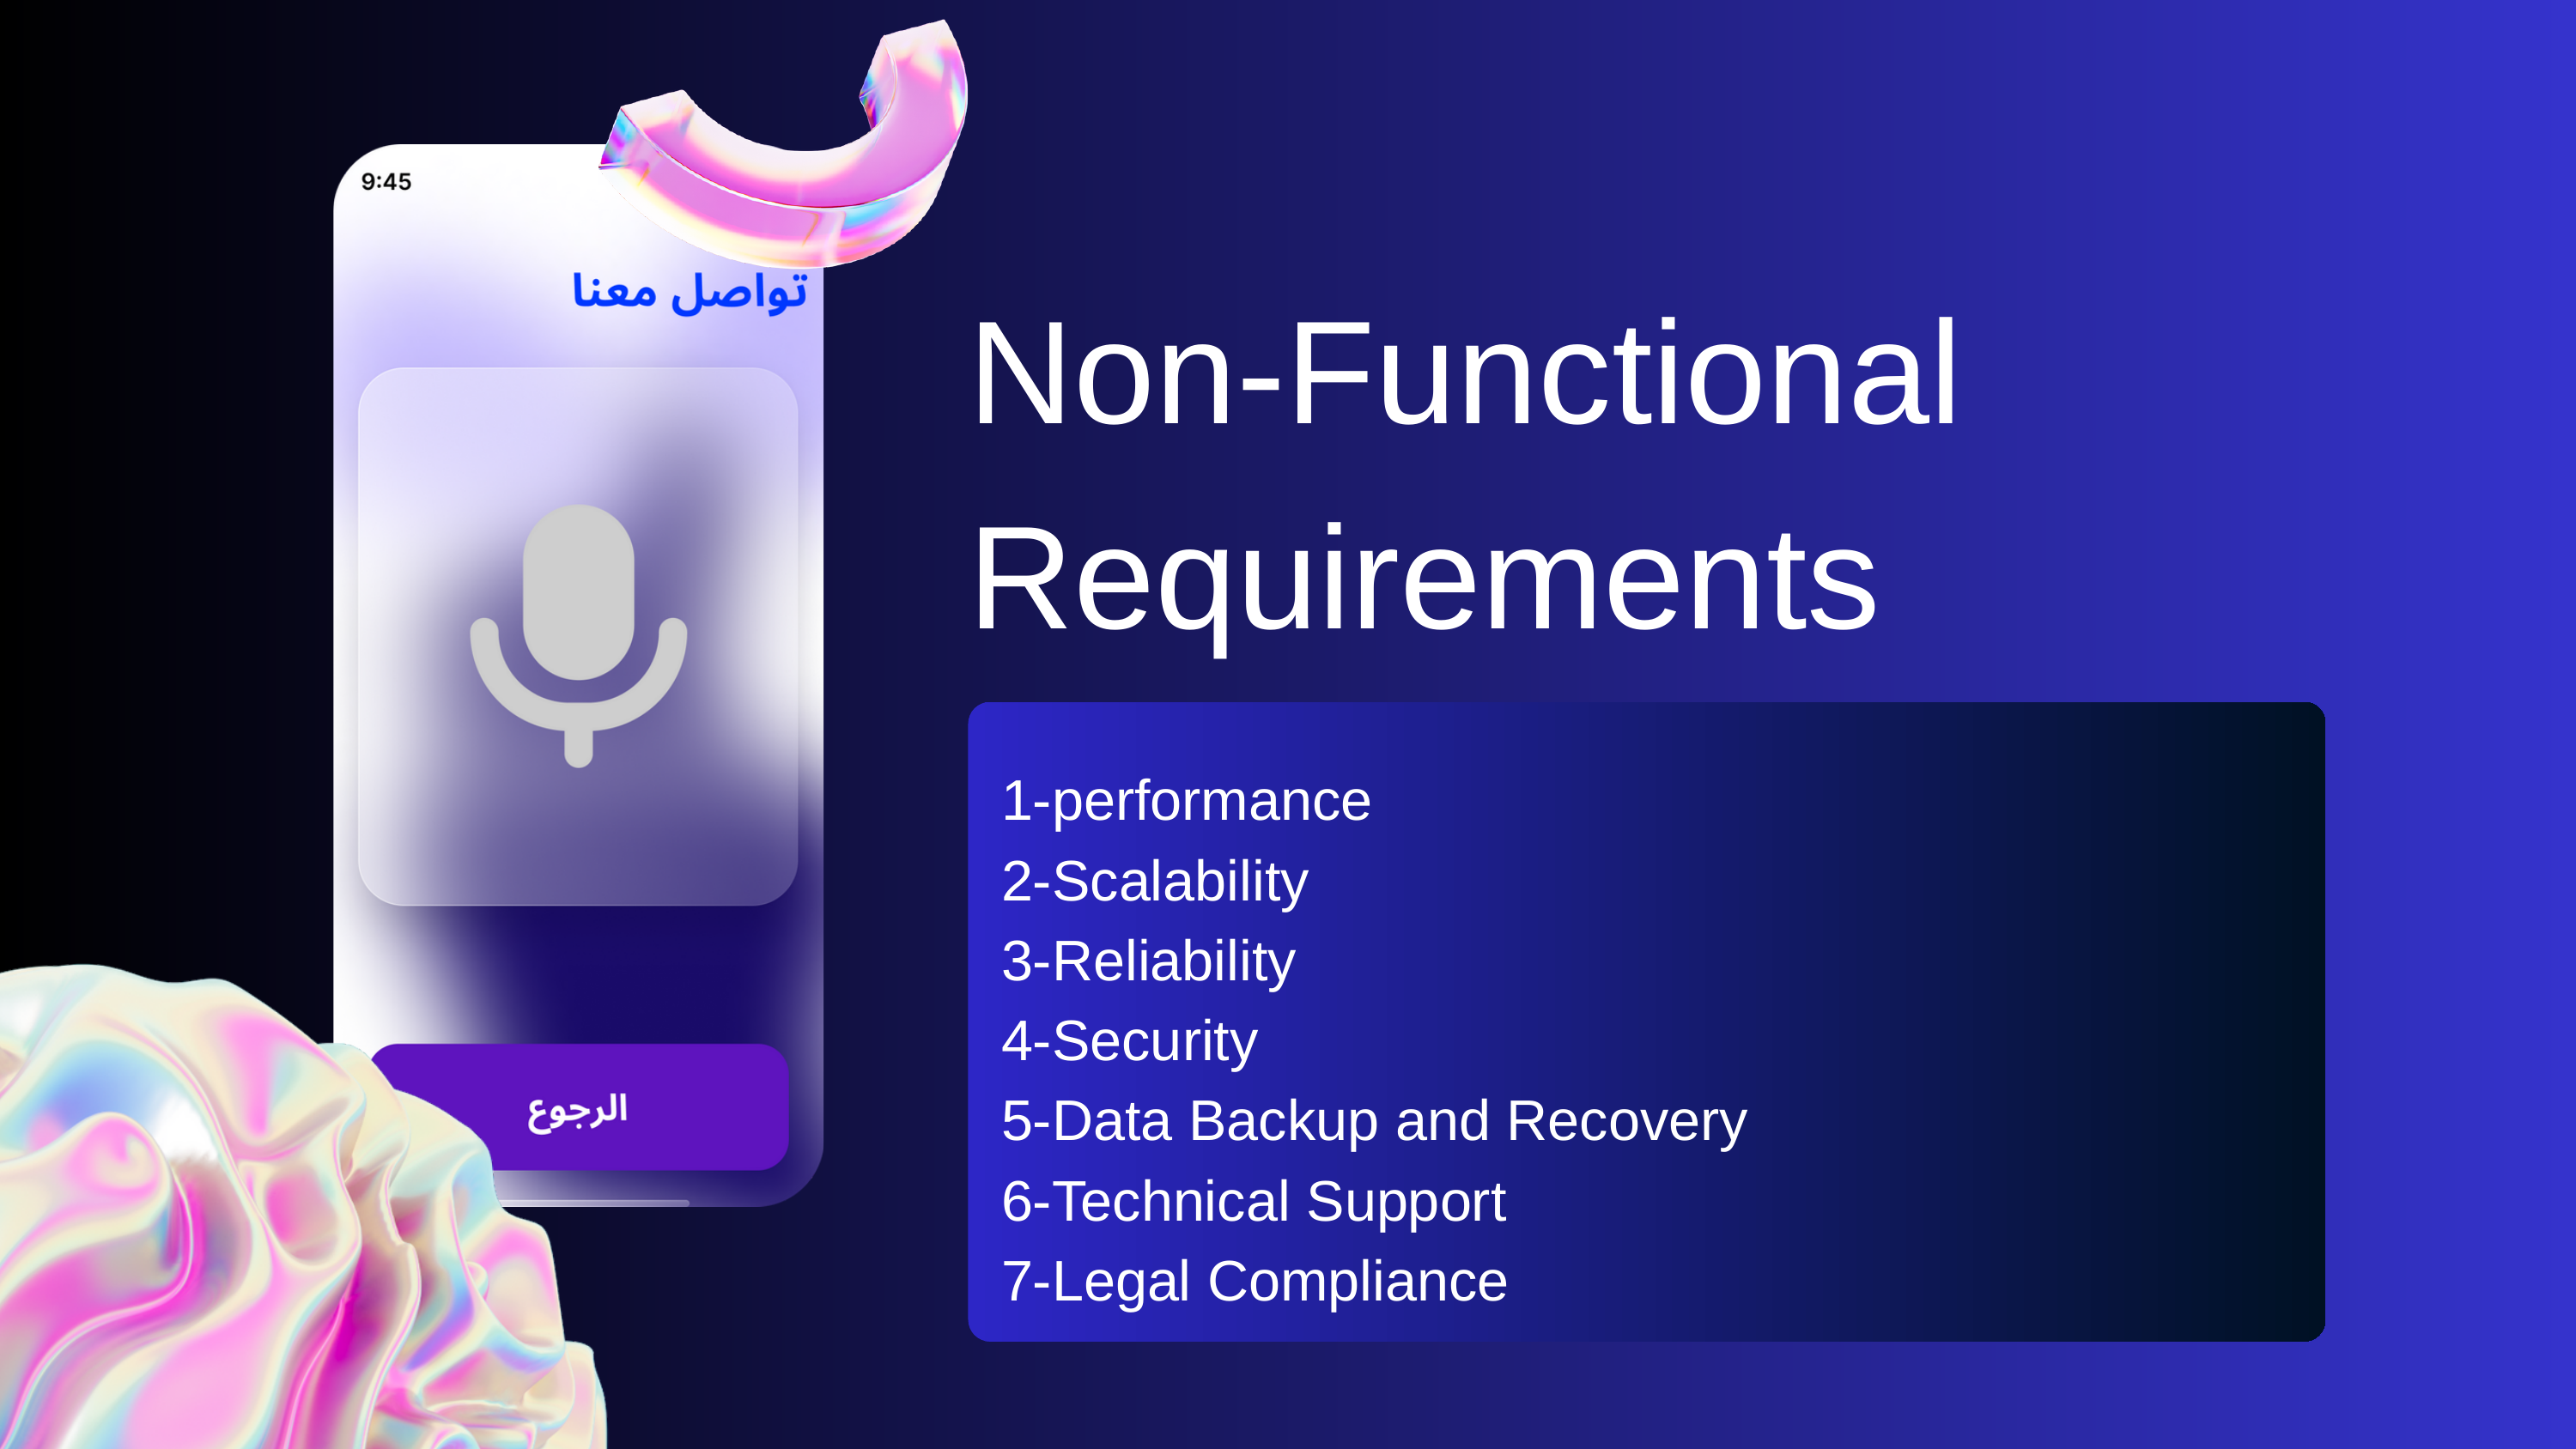

Non-Functional Requirements

1-performance
2-Scalability
3-Reliability
4-Security
5-Data Backup and Recovery
6-Technical Support
7-Legal Compliance